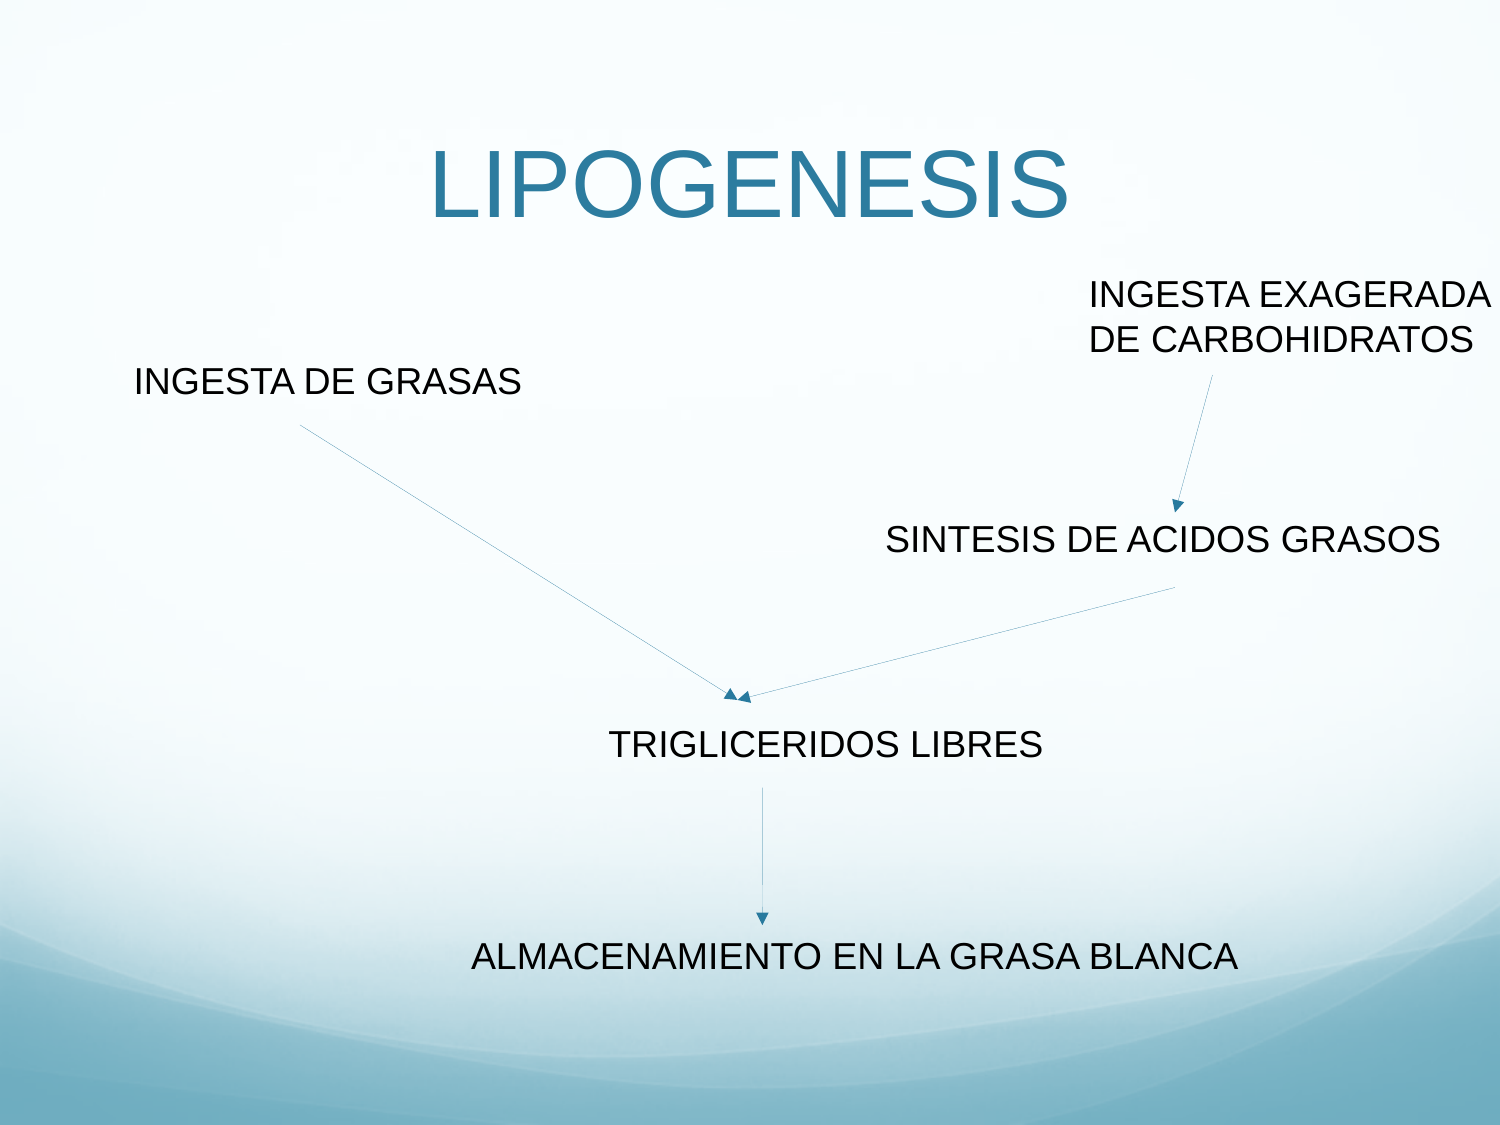

# LIPOGENESIS
INGESTA EXAGERADA
DE CARBOHIDRATOS
INGESTA DE GRASAS

SINTESIS DE ACIDOS GRASOS

TRIGLICERIDOS LIBRES

ALMACENAMIENTO EN LA GRASA BLANCA